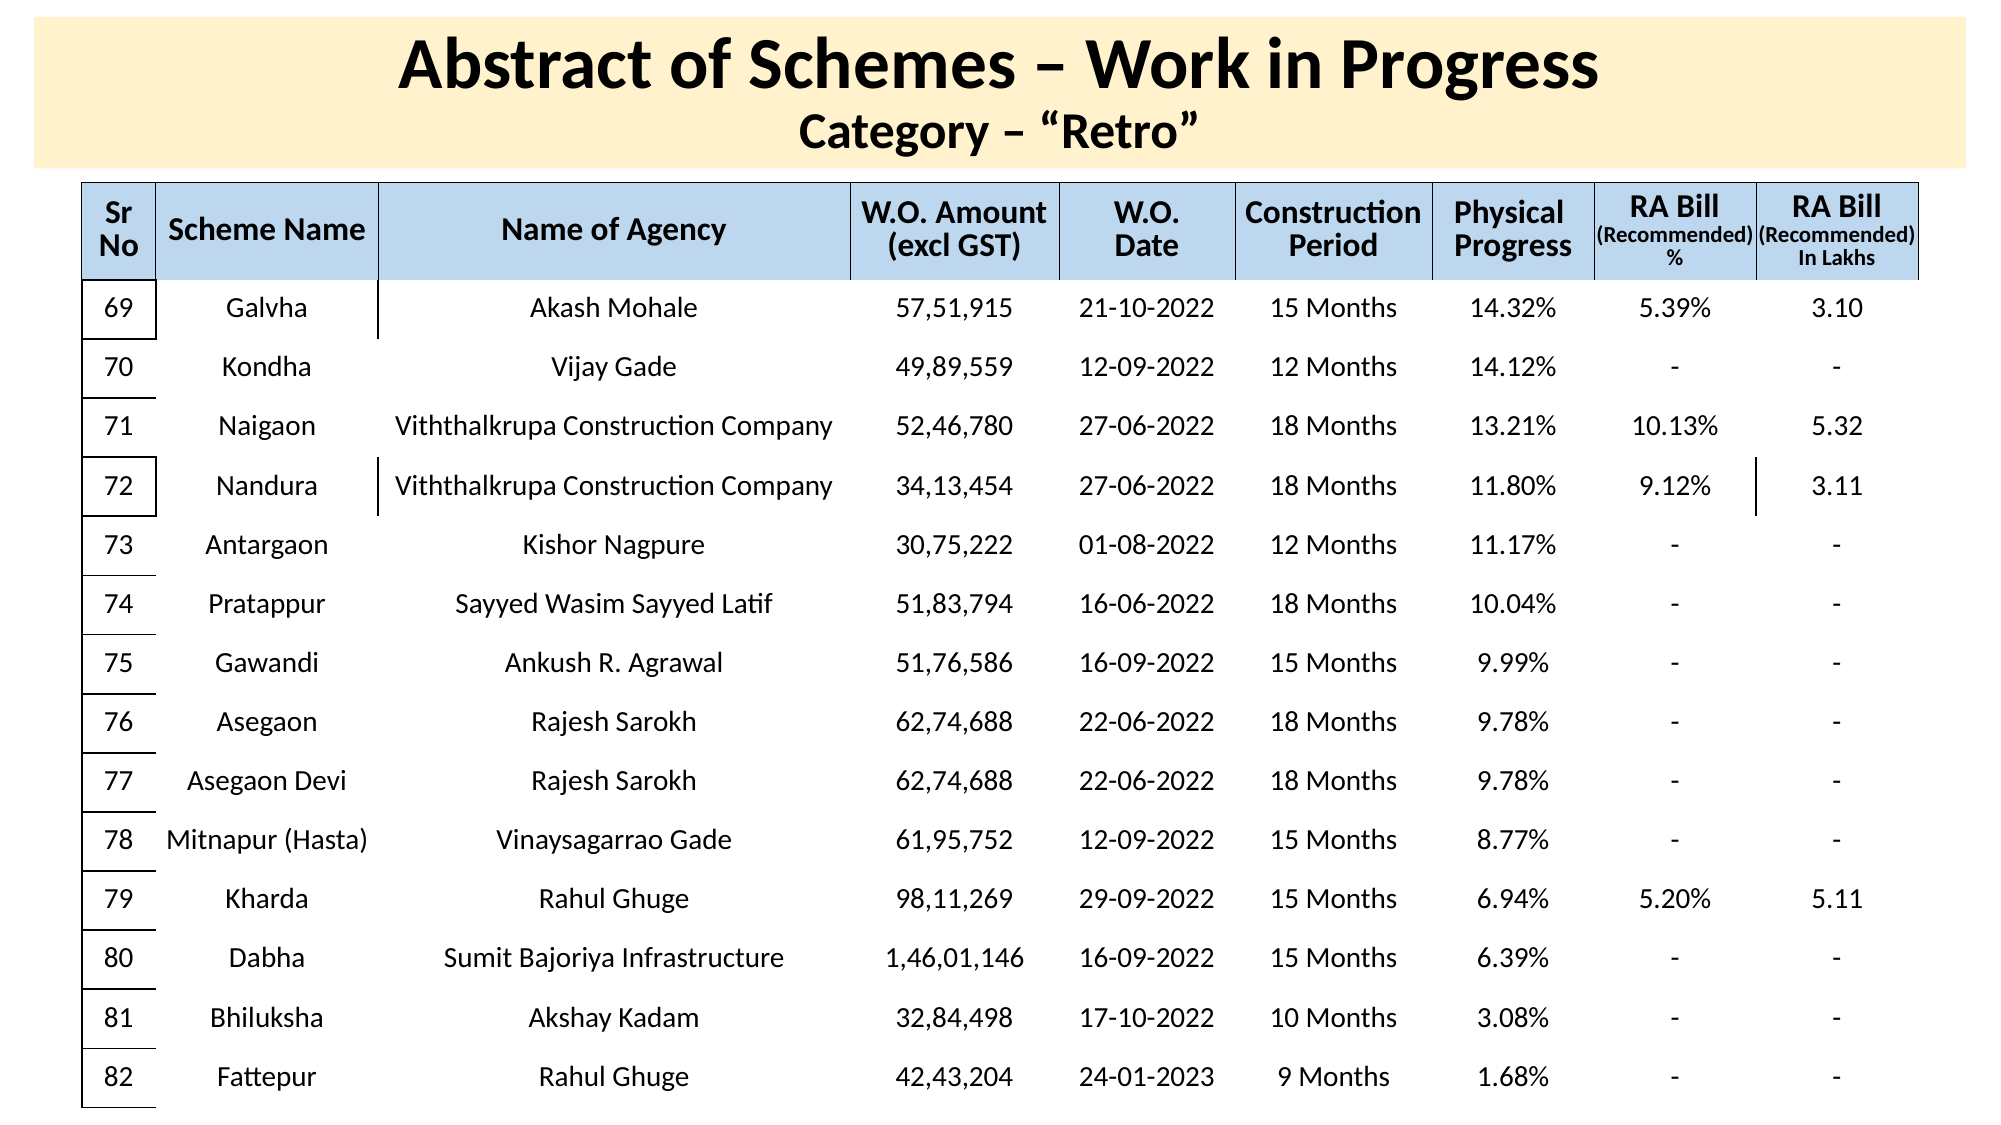

# Abstract of Schemes – Work in Progress Category – “Retro”
| Sr No | Scheme Name | Name of Agency | W.O. Amount (excl GST) | W.O. Date | Construction Period | Physical Progress | RA Bill (Recommended) % | RA Bill (Recommended) In Lakhs |
| --- | --- | --- | --- | --- | --- | --- | --- | --- |
| 69 | Galvha | Akash Mohale | 57,51,915 | 21-10-2022 | 15 Months | 14.32% | 5.39% | 3.10 |
| --- | --- | --- | --- | --- | --- | --- | --- | --- |
| 70 | Kondha | Vijay Gade | 49,89,559 | 12-09-2022 | 12 Months | 14.12% | - | - |
| 71 | Naigaon | Viththalkrupa Construction Company | 52,46,780 | 27-06-2022 | 18 Months | 13.21% | 10.13% | 5.32 |
| 72 | Nandura | Viththalkrupa Construction Company | 34,13,454 | 27-06-2022 | 18 Months | 11.80% | 9.12% | 3.11 |
| 73 | Antargaon | Kishor Nagpure | 30,75,222 | 01-08-2022 | 12 Months | 11.17% | - | - |
| 74 | Pratappur | Sayyed Wasim Sayyed Latif | 51,83,794 | 16-06-2022 | 18 Months | 10.04% | - | - |
| 75 | Gawandi | Ankush R. Agrawal | 51,76,586 | 16-09-2022 | 15 Months | 9.99% | - | - |
| 76 | Asegaon | Rajesh Sarokh | 62,74,688 | 22-06-2022 | 18 Months | 9.78% | - | - |
| 77 | Asegaon Devi | Rajesh Sarokh | 62,74,688 | 22-06-2022 | 18 Months | 9.78% | - | - |
| 78 | Mitnapur (Hasta) | Vinaysagarrao Gade | 61,95,752 | 12-09-2022 | 15 Months | 8.77% | - | - |
| 79 | Kharda | Rahul Ghuge | 98,11,269 | 29-09-2022 | 15 Months | 6.94% | 5.20% | 5.11 |
| 80 | Dabha | Sumit Bajoriya Infrastructure | 1,46,01,146 | 16-09-2022 | 15 Months | 6.39% | - | - |
| 81 | Bhiluksha | Akshay Kadam | 32,84,498 | 17-10-2022 | 10 Months | 3.08% | - | - |
| 82 | Fattepur | Rahul Ghuge | 42,43,204 | 24-01-2023 | 9 Months | 1.68% | - | - |